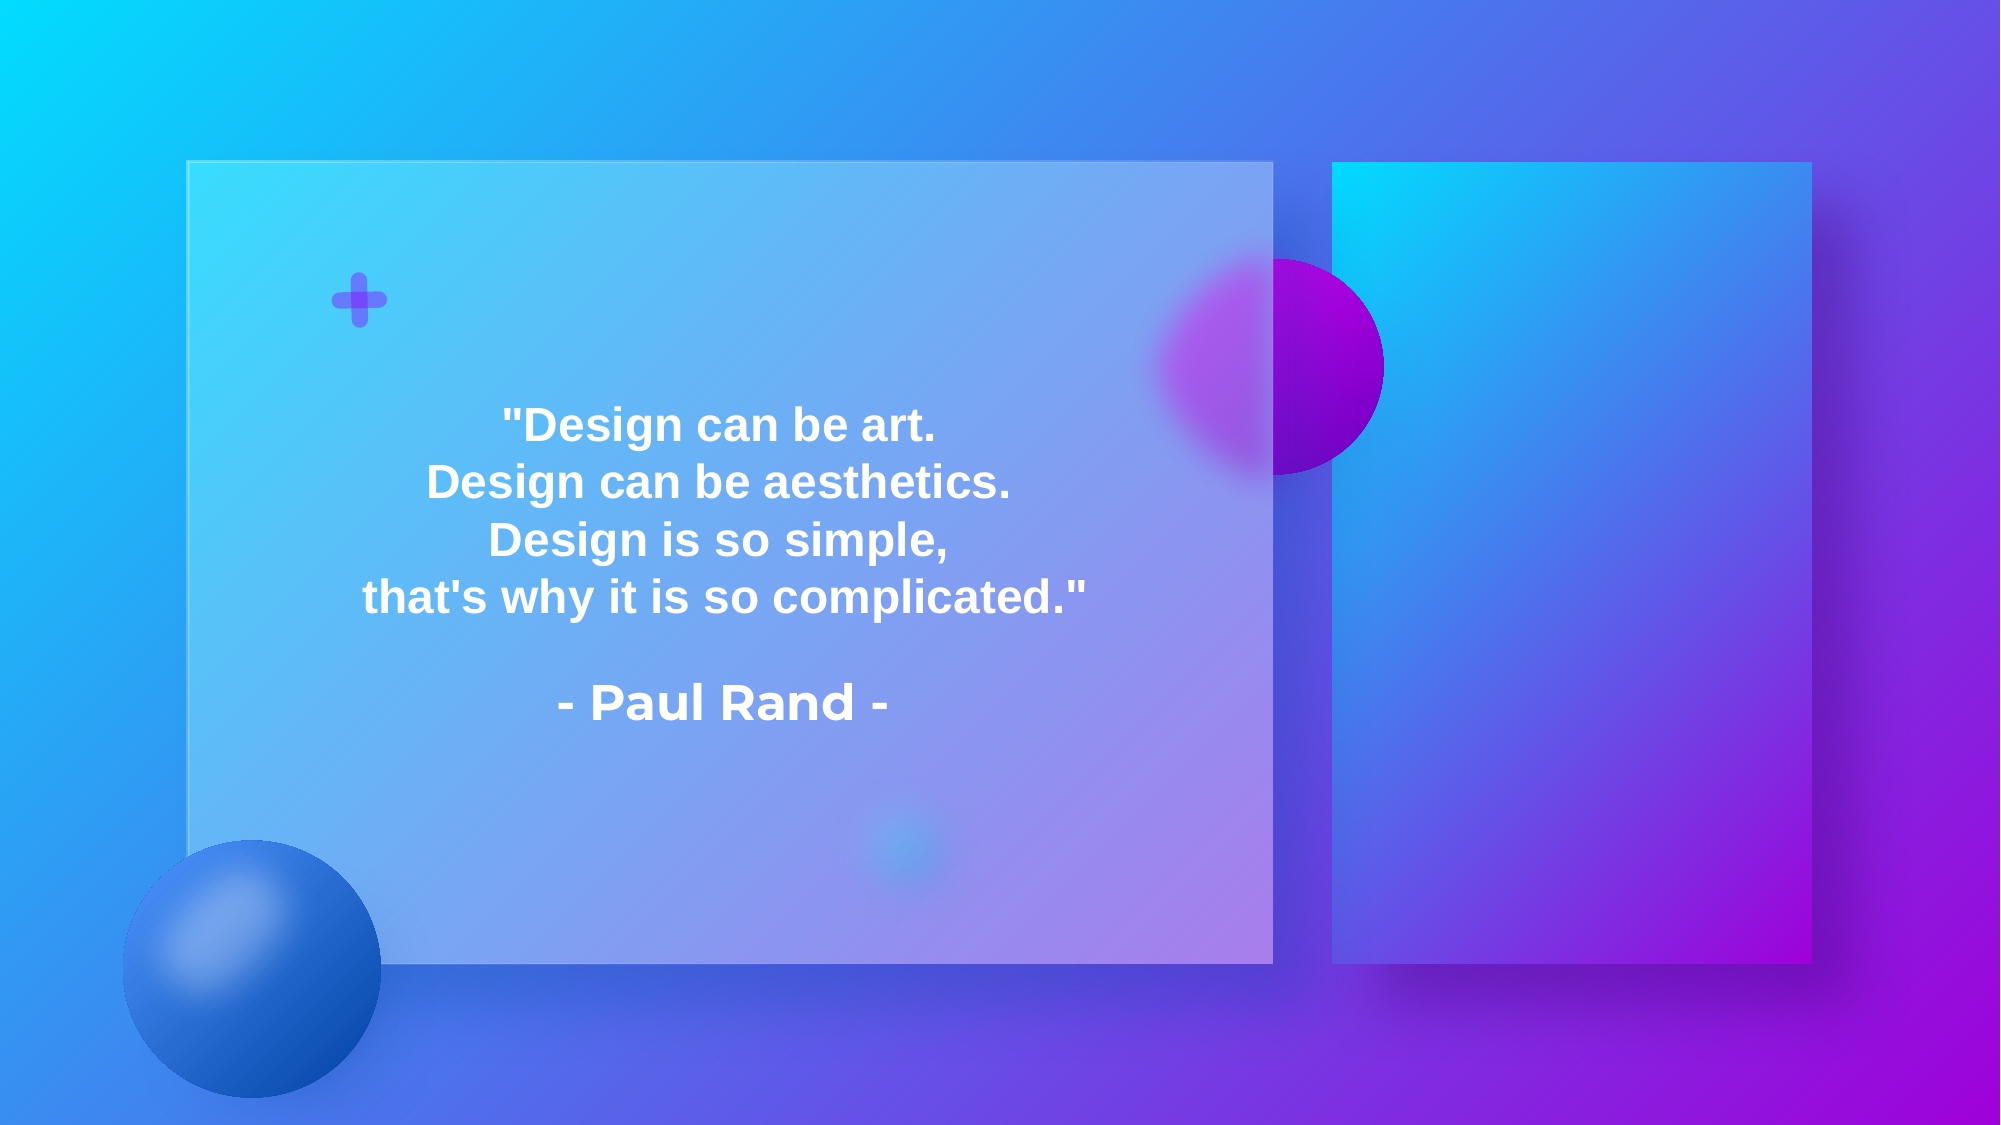

"Design can be art.
Design can be aesthetics.
Design is so simple,
that's why it is so complicated."
- Paul Rand -